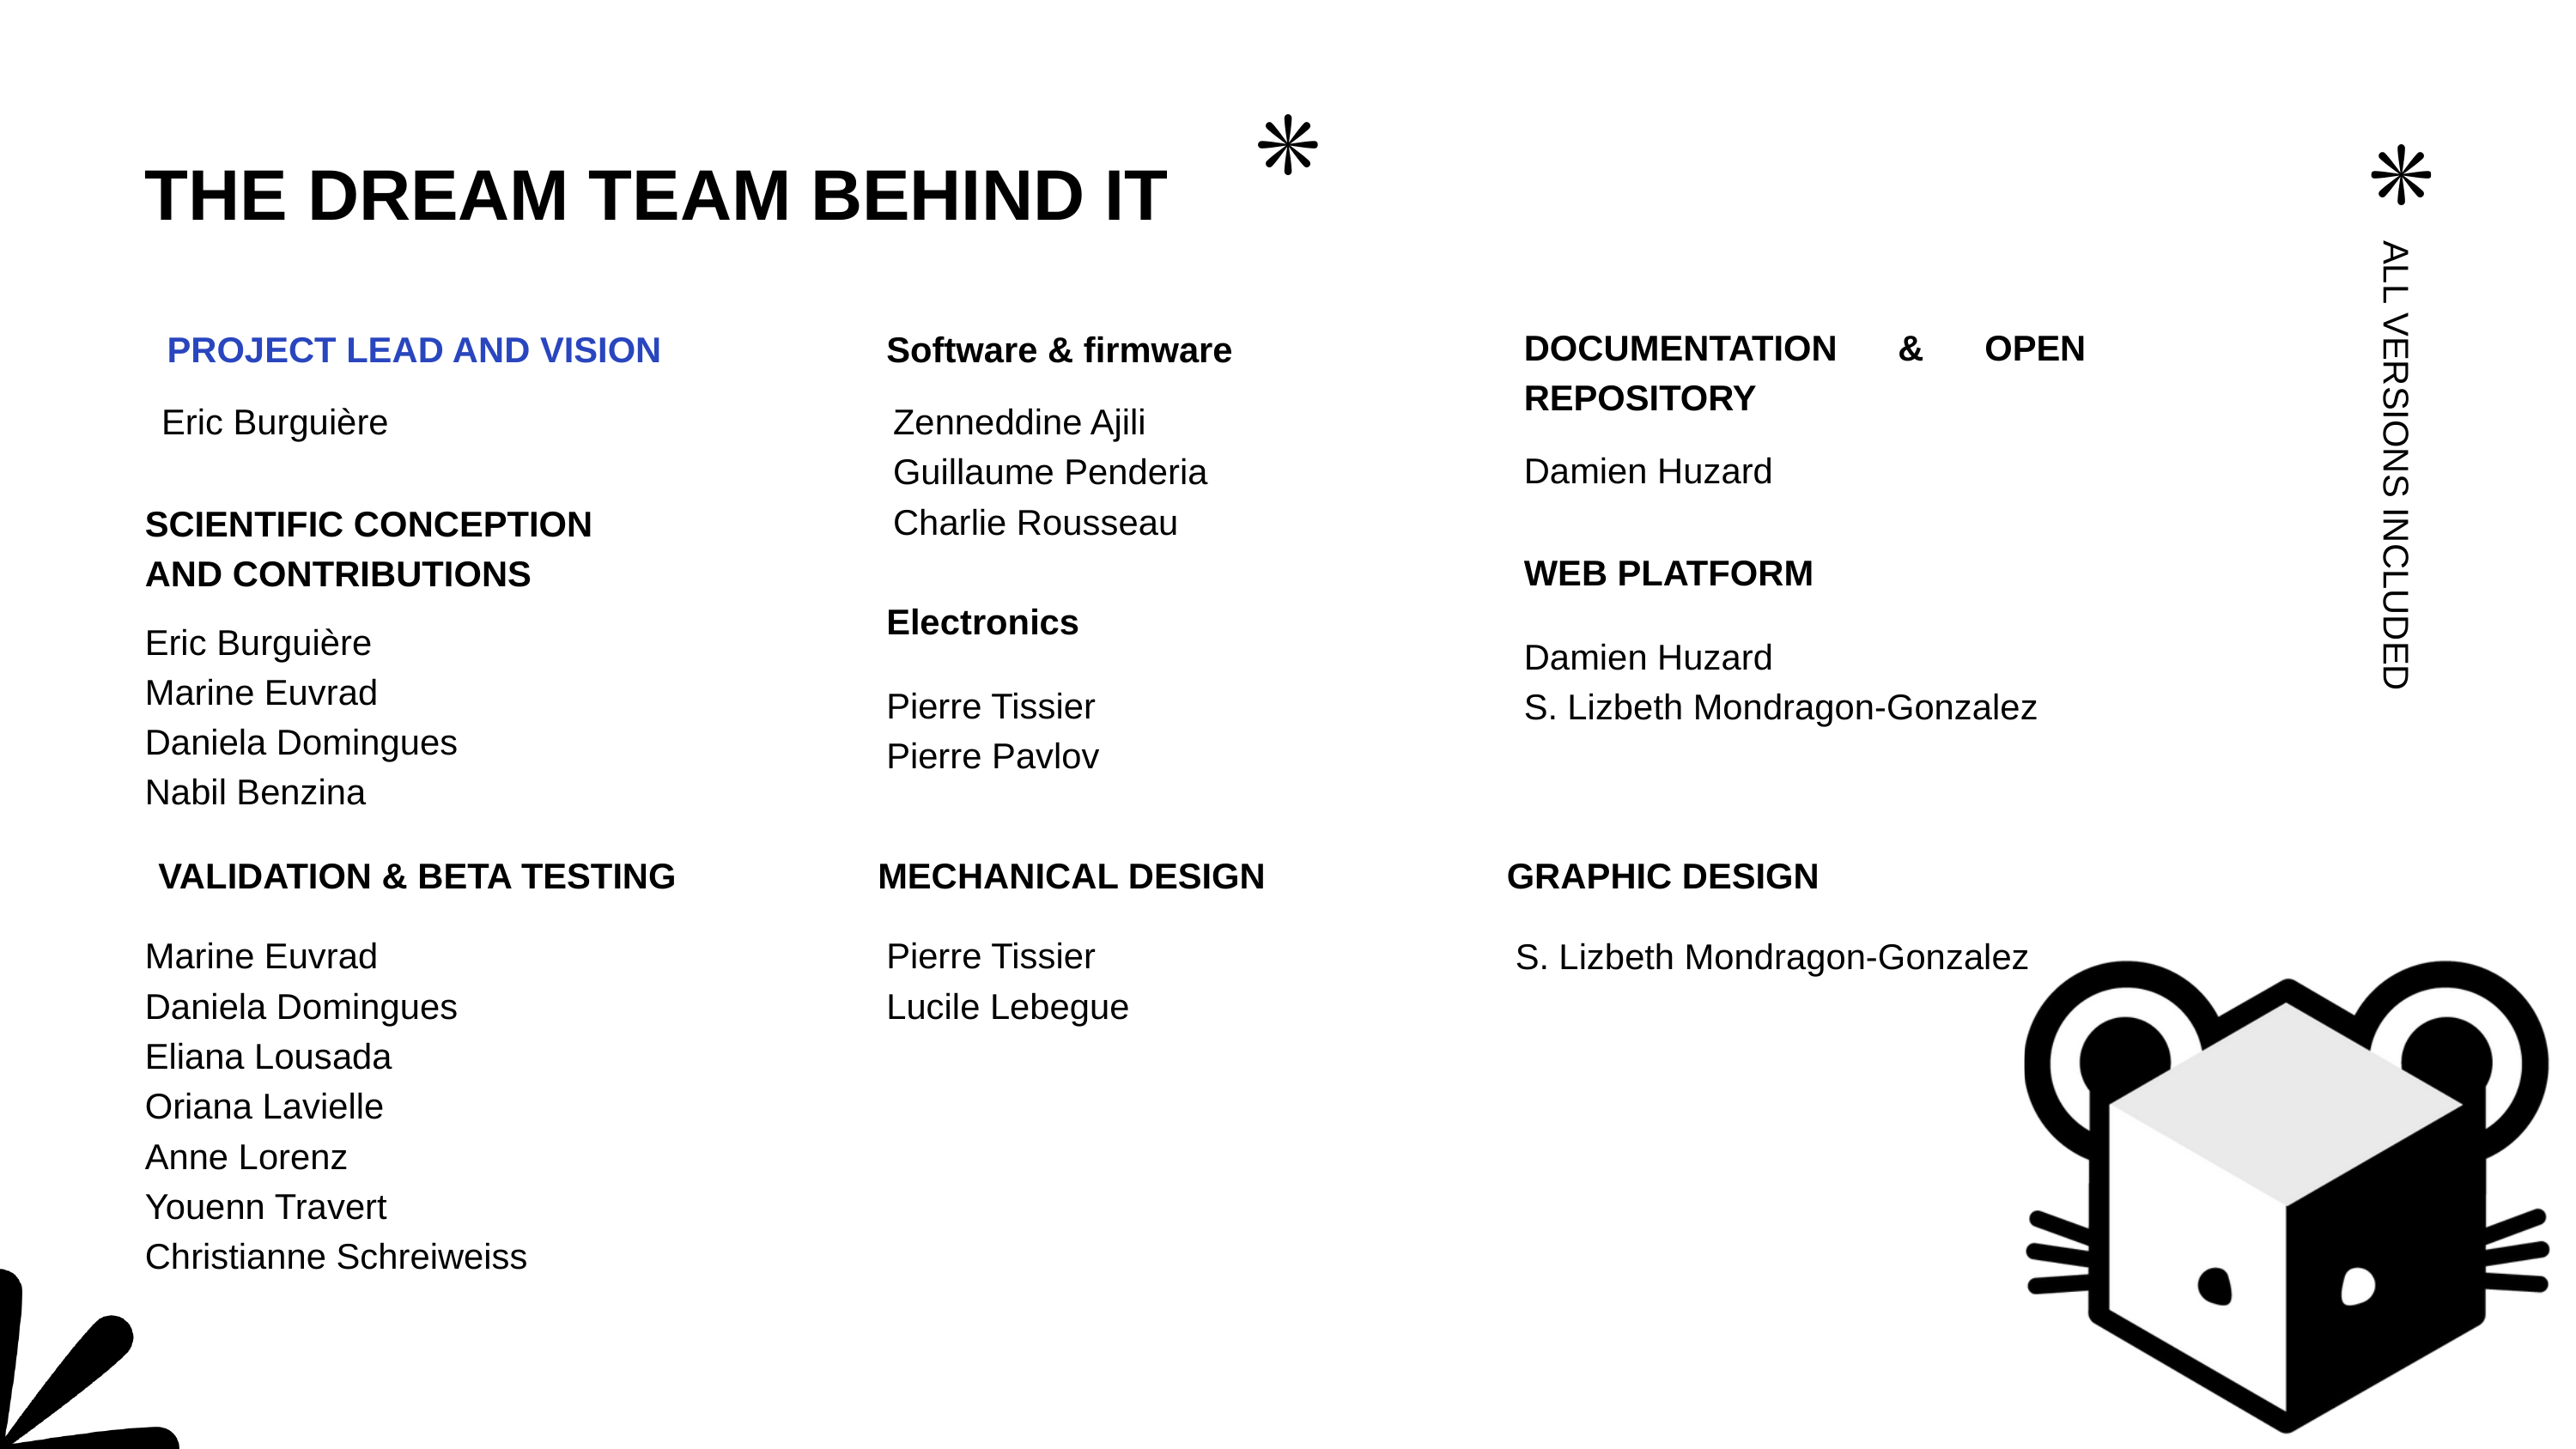

THE DREAM TEAM BEHIND IT

ALL VERSIONS INCLUDED
DOCUMENTATION & OPEN REPOSITORY
PROJECT LEAD AND VISION
Software & firmware
Eric Burguière
Zenneddine Ajili
Guillaume Penderia
Charlie Rousseau
Damien Huzard
SCIENTIFIC CONCEPTION AND CONTRIBUTIONS
WEB PLATFORM
Electronics
Eric Burguière
Marine Euvrad
Daniela Domingues
Nabil Benzina
Damien Huzard
S. Lizbeth Mondragon-Gonzalez
Pierre Tissier
Pierre Pavlov
VALIDATION & BETA TESTING
MECHANICAL DESIGN
GRAPHIC DESIGN
Marine Euvrad
Daniela Domingues
Eliana Lousada
Oriana Lavielle
Anne Lorenz
Youenn Travert
Christianne Schreiweiss

Pierre Tissier
Lucile Lebegue
S. Lizbeth Mondragon-Gonzalez